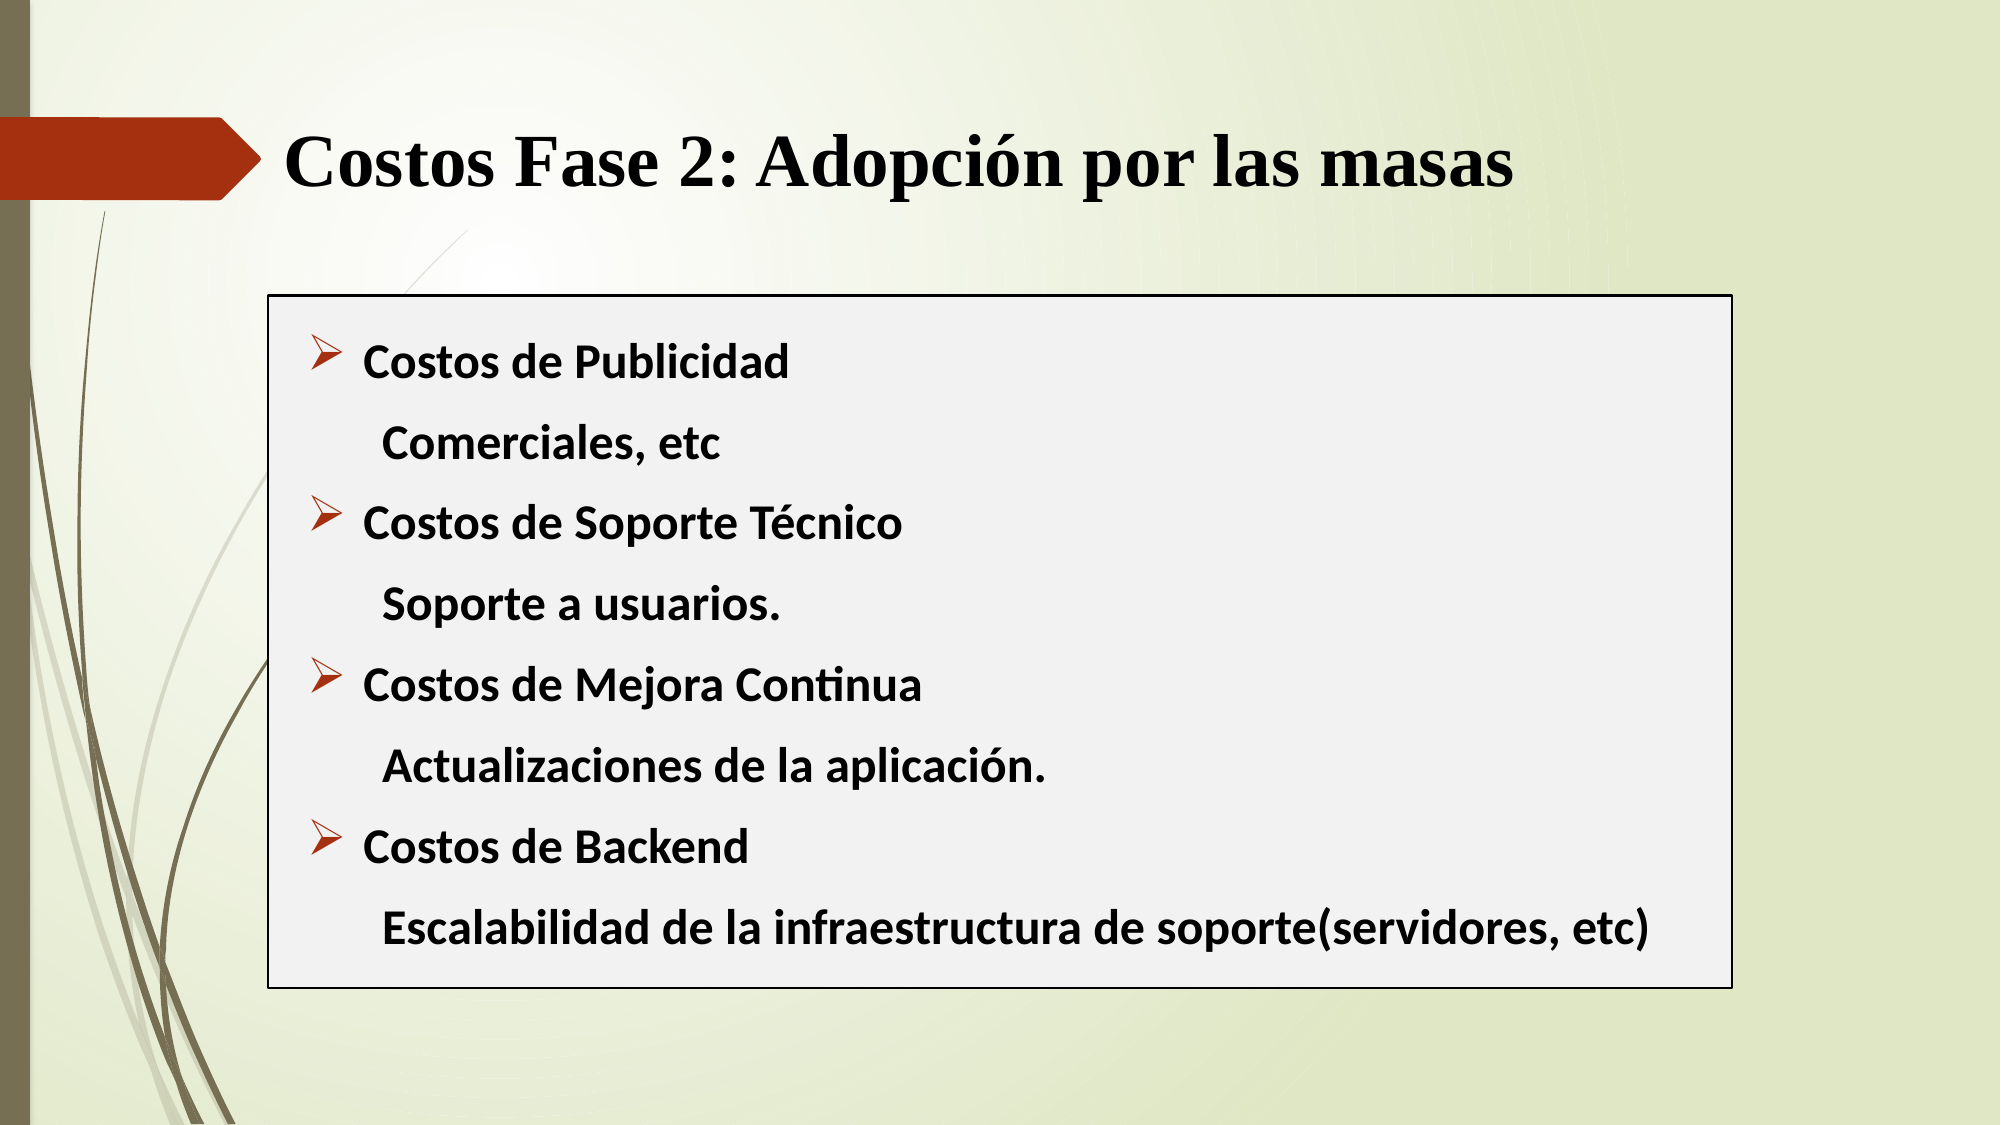

# Costos Fase 2: Adopción por las masas

Costos de Publicidad
Comerciales, etc
Costos de Soporte Técnico
Soporte a usuarios.
Costos de Mejora Continua
Actualizaciones de la aplicación.
Costos de Backend
Escalabilidad de la infraestructura de soporte(servidores, etc)